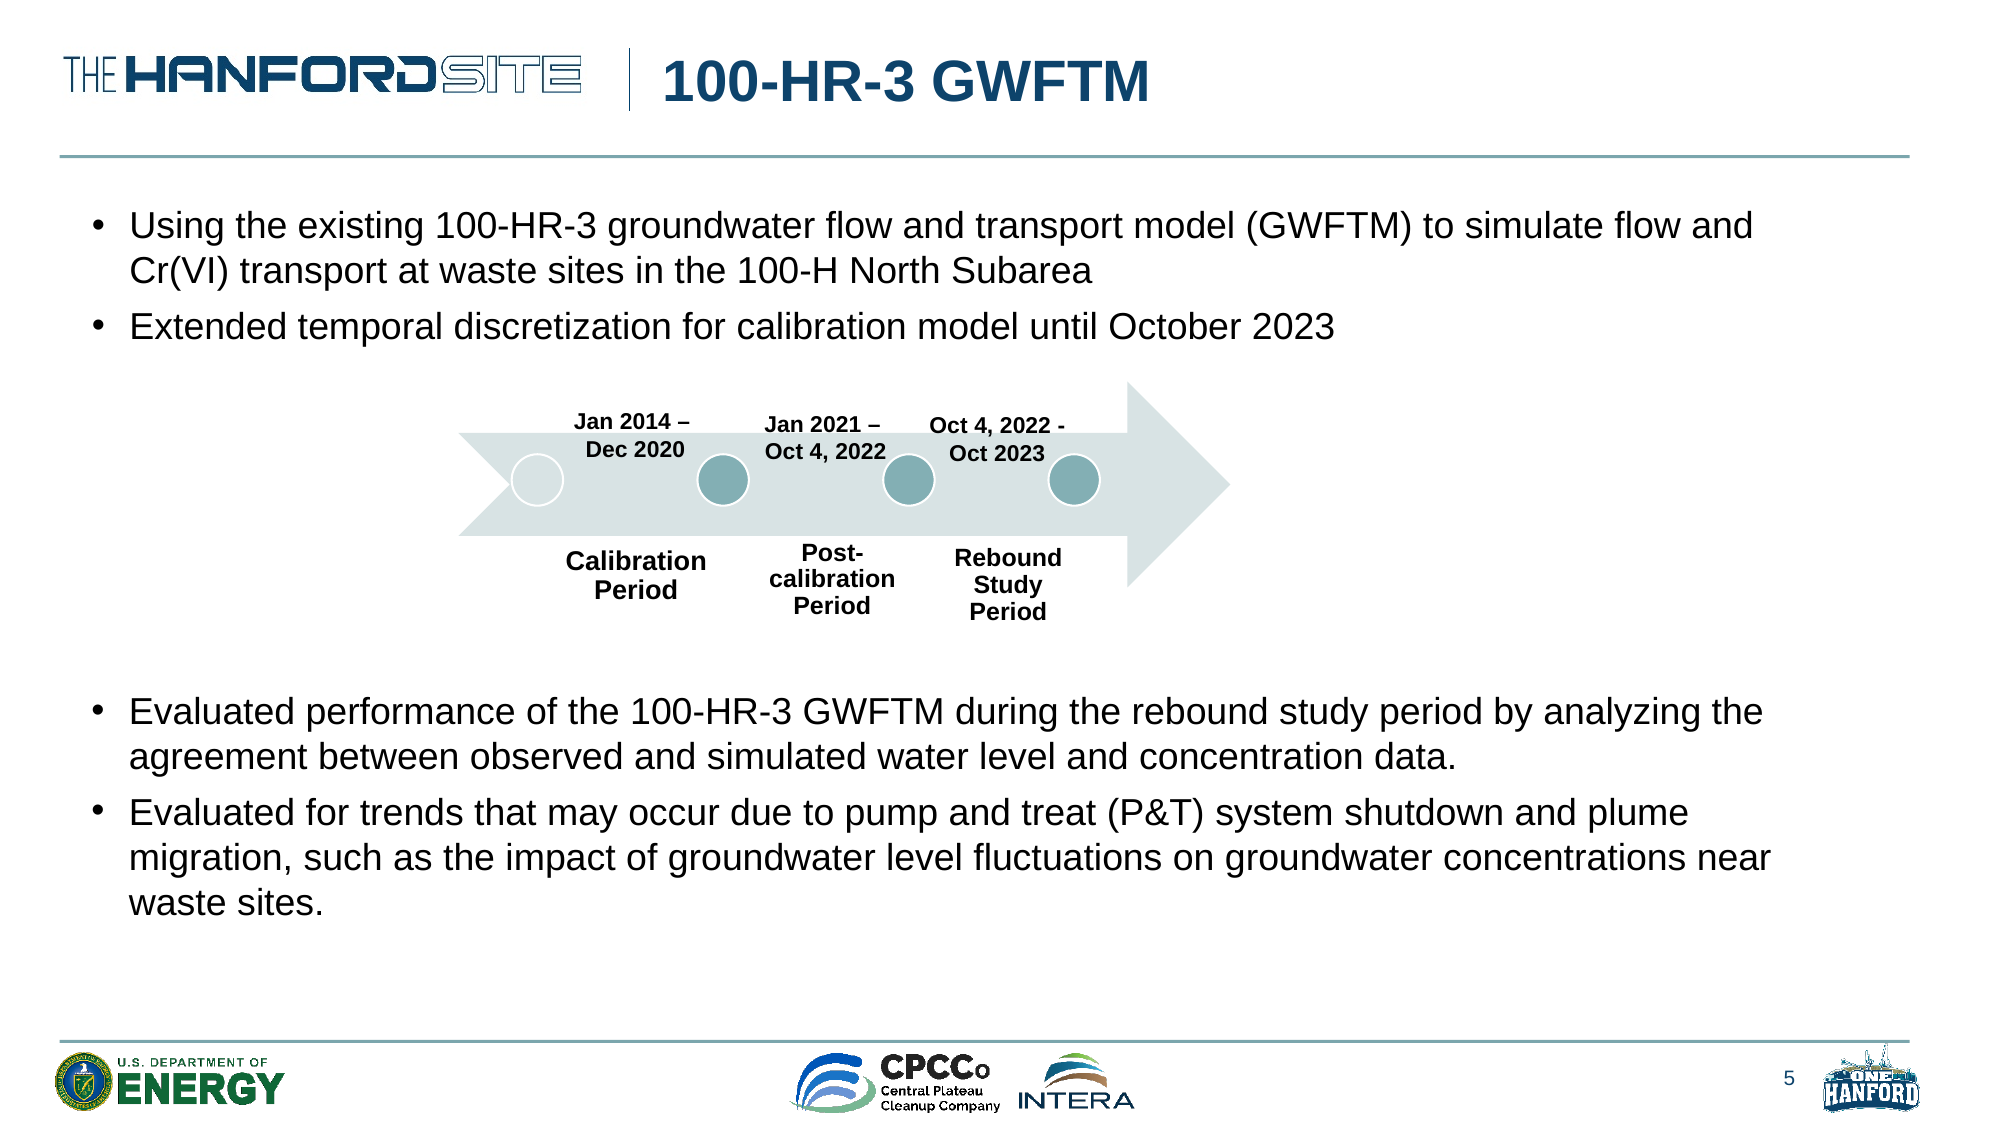

# 100-HR-3 GWFTM
Using the existing 100-HR-3 groundwater flow and transport model (GWFTM) to simulate flow and Cr(VI) transport at waste sites in the 100-H North Subarea
Extended temporal discretization for calibration model until October 2023

Calibration Period
Post-calibration Period
Rebound Study Period
Jan 2014 –
Dec 2020
Jan 2021 –
Oct 4, 2022
Oct 4, 2022 - Oct 2023
Evaluated performance of the 100-HR-3 GWFTM during the rebound study period by analyzing the agreement between observed and simulated water level and concentration data.
Evaluated for trends that may occur due to pump and treat (P&T) system shutdown and plume migration, such as the impact of groundwater level fluctuations on groundwater concentrations near waste sites.